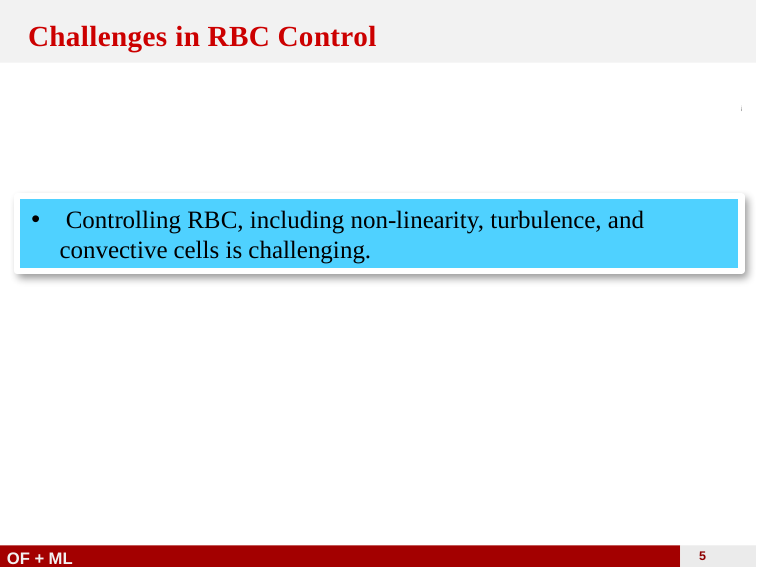

Challenges in RBC Control

 Controlling RBC, including non-linearity, turbulence, and convective cells is challenging.

OF + ML
5